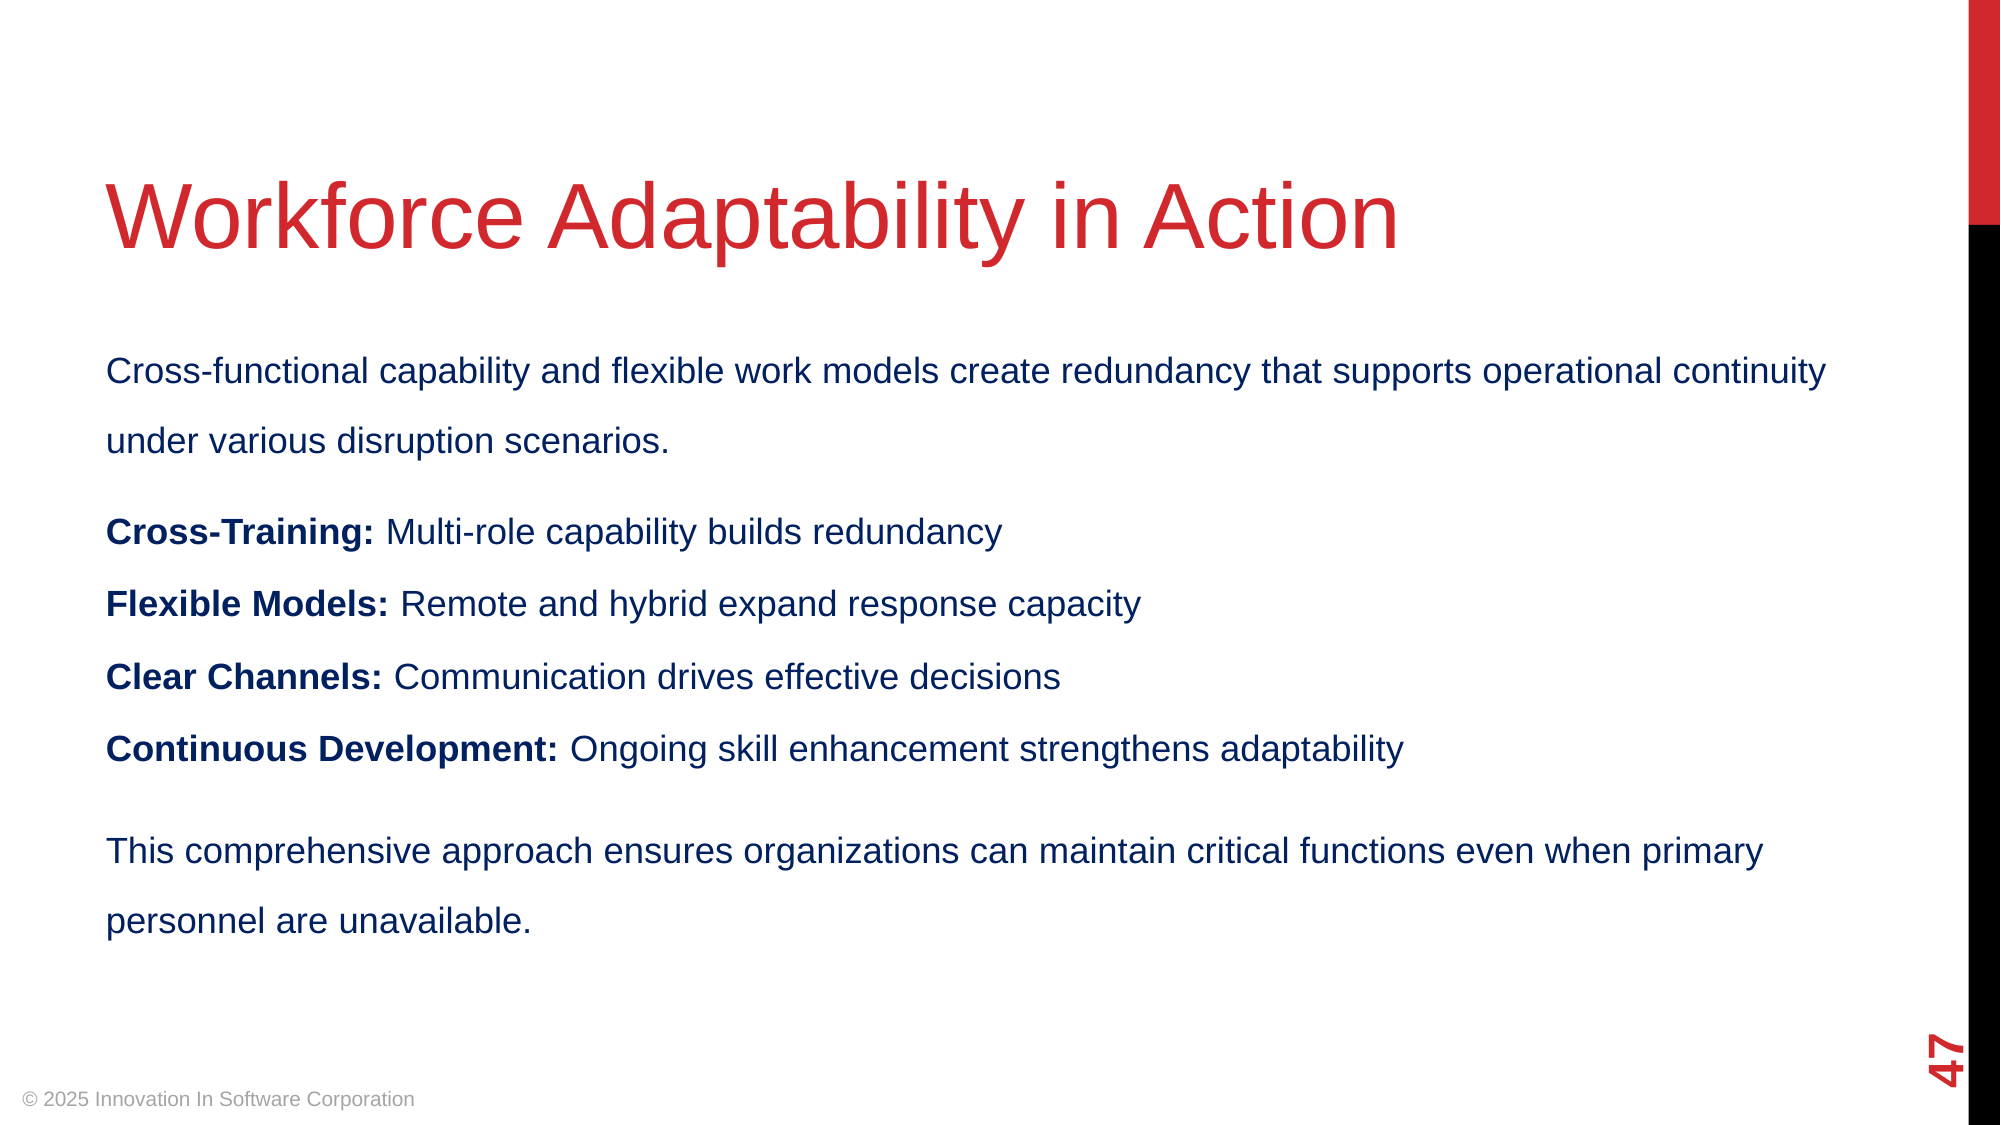

Workforce Adaptability in Action
Cross-functional capability and flexible work models create redundancy that supports operational continuity under various disruption scenarios.
Cross-Training: Multi-role capability builds redundancy
Flexible Models: Remote and hybrid expand response capacity
Clear Channels: Communication drives effective decisions
Continuous Development: Ongoing skill enhancement strengthens adaptability
This comprehensive approach ensures organizations can maintain critical functions even when primary personnel are unavailable.
47
© 2025 Innovation In Software Corporation